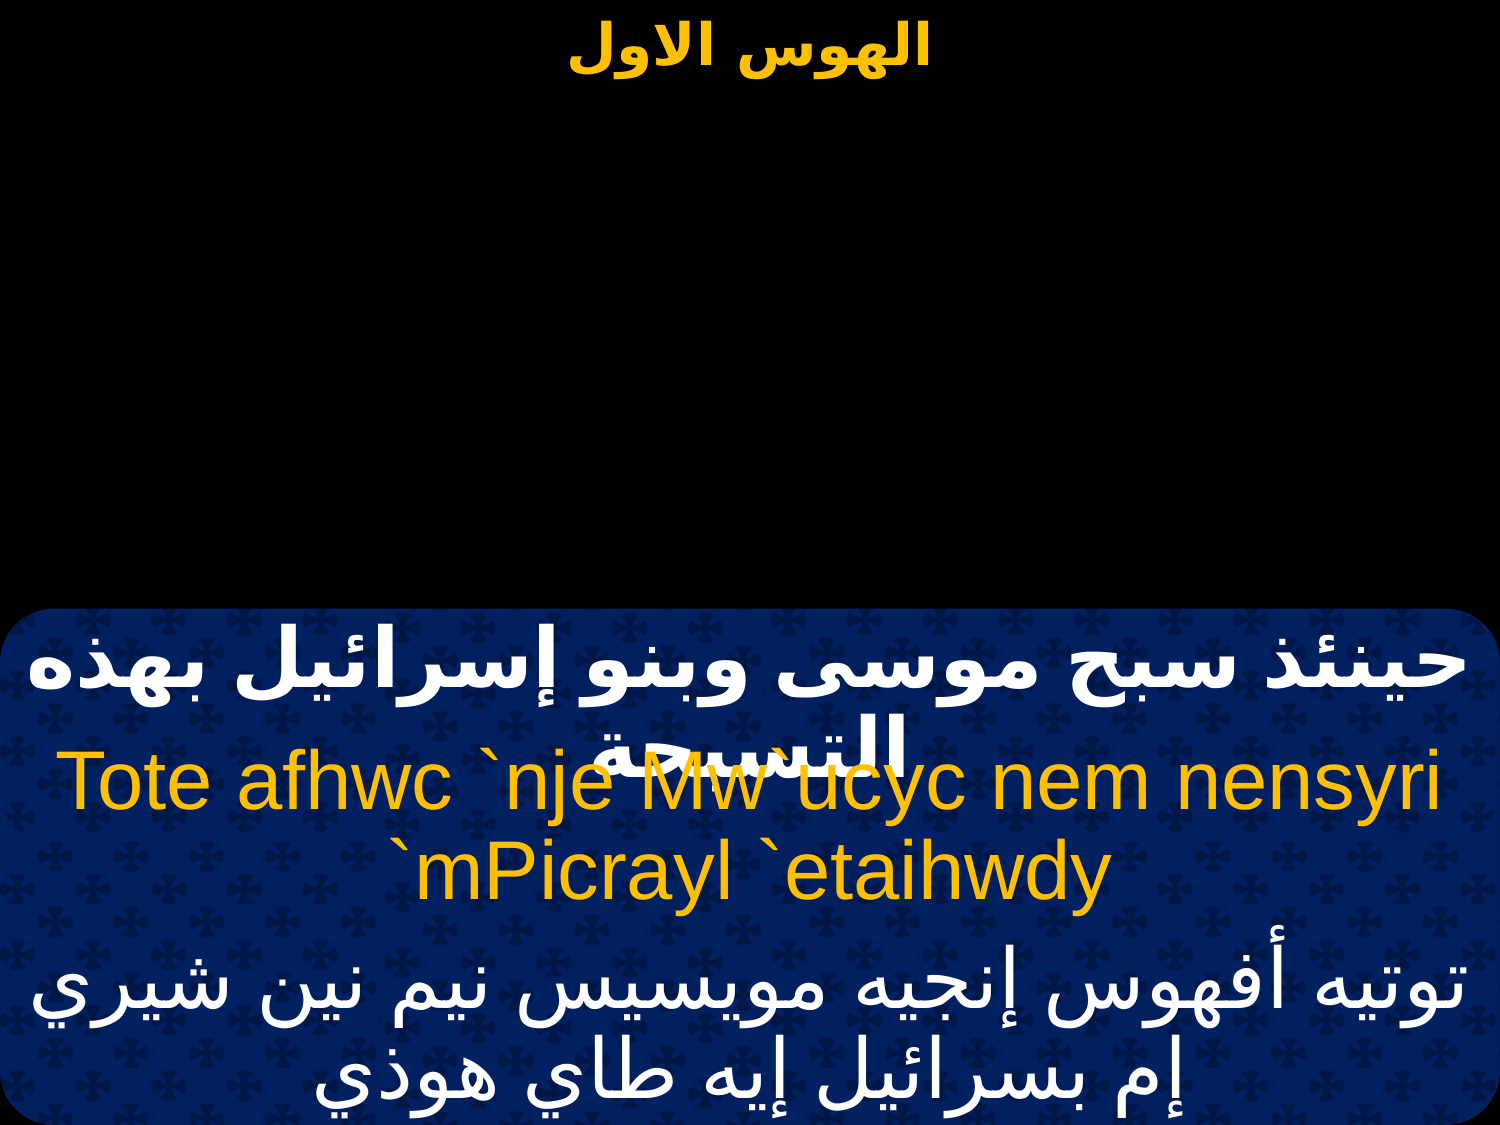

#
حينئذ سبح موسى وبنو إسرائيل بهذه التسبحة
Tote afhwc `nje Mw`ucyc nem nensyri `mPicrayl `etaihwdy
توتيه أفهوس إنجيه مويسيس نيم نين شيري إم بسرائيل إيه طاي هوذي